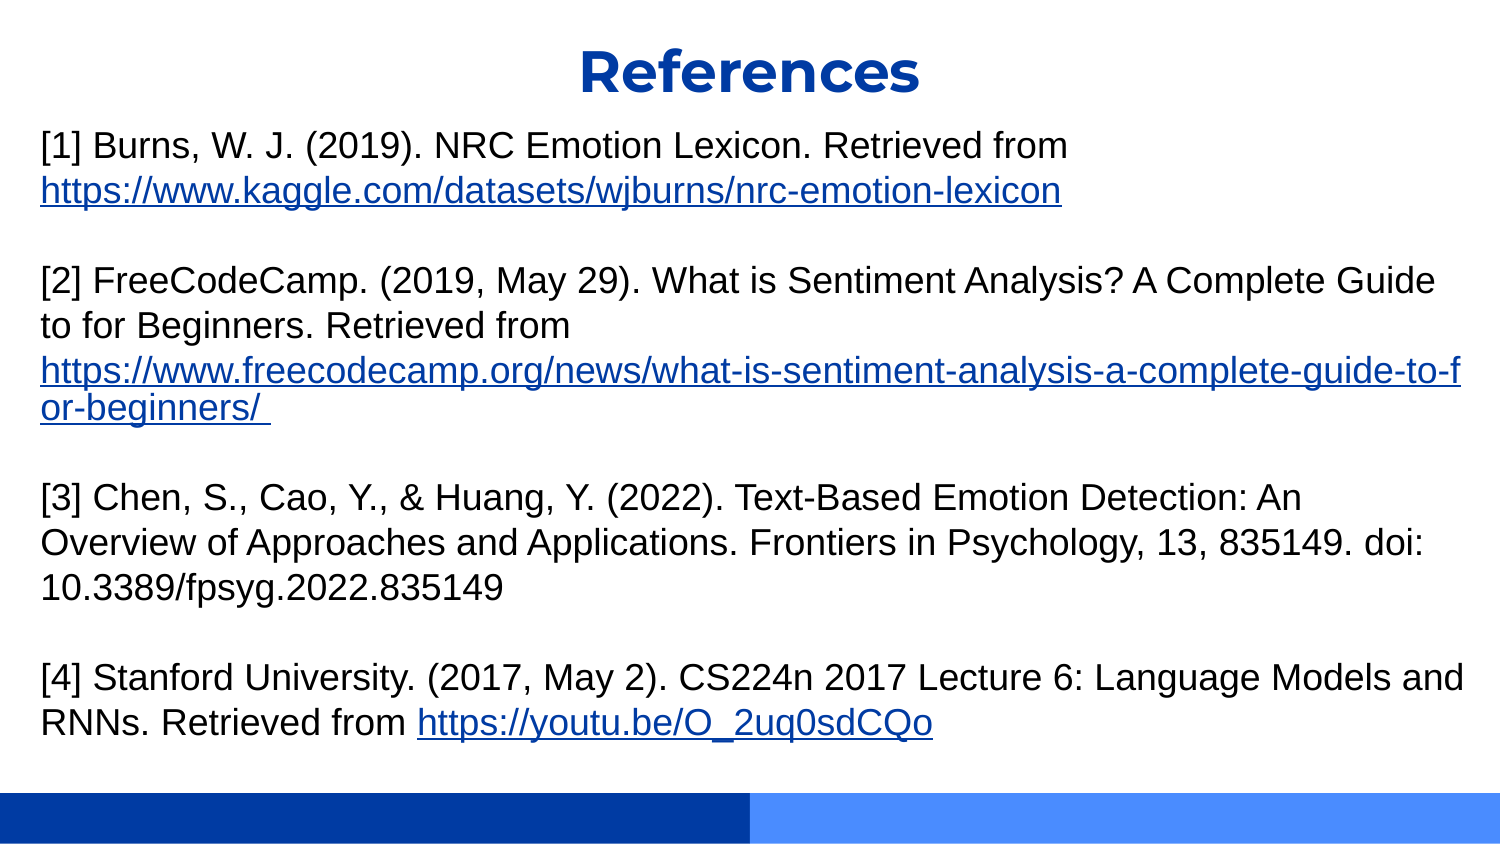

# References
[1] Burns, W. J. (2019). NRC Emotion Lexicon. Retrieved from https://www.kaggle.com/datasets/wjburns/nrc-emotion-lexicon

[2] FreeCodeCamp. (2019, May 29). What is Sentiment Analysis? A Complete Guide to for Beginners. Retrieved from https://www.freecodecamp.org/news/what-is-sentiment-analysis-a-complete-guide-to-for-beginners/

[3] Chen, S., Cao, Y., & Huang, Y. (2022). Text-Based Emotion Detection: An Overview of Approaches and Applications. Frontiers in Psychology, 13, 835149. doi: 10.3389/fpsyg.2022.835149

[4] Stanford University. (2017, May 2). CS224n 2017 Lecture 6: Language Models and RNNs. Retrieved from https://youtu.be/O_2uq0sdCQo